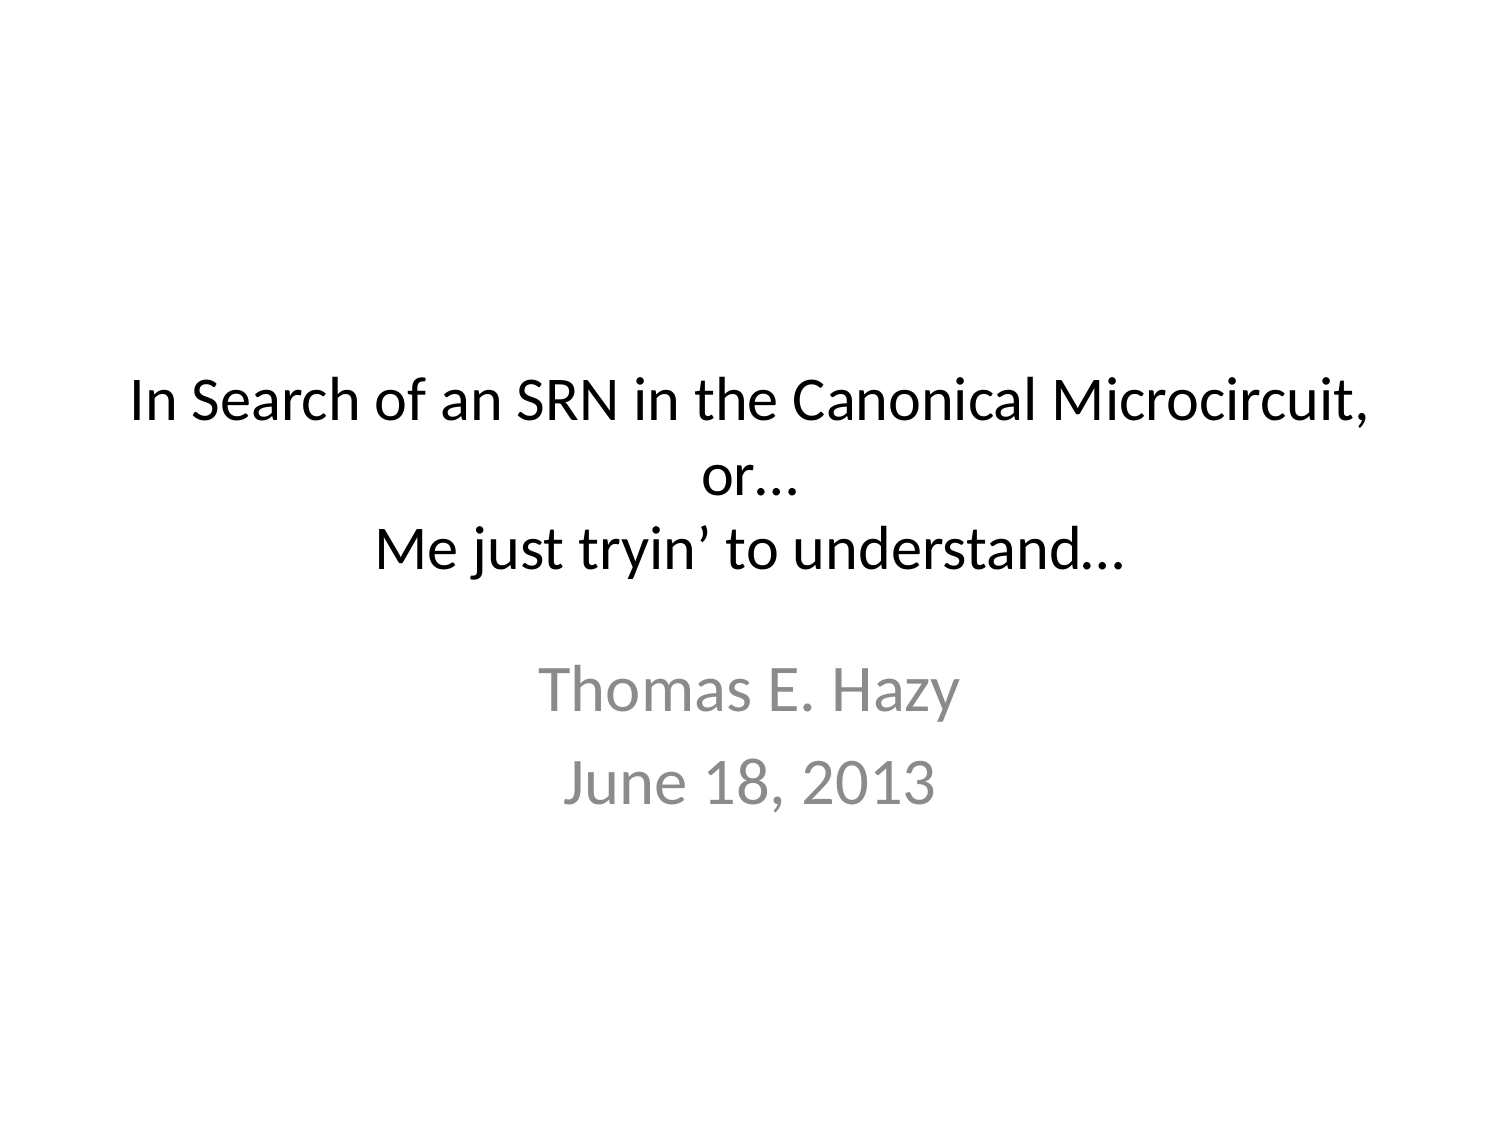

# In Search of an SRN in the Canonical Microcircuit, or… Me just tryin’ to understand…
Thomas E. Hazy
June 18, 2013